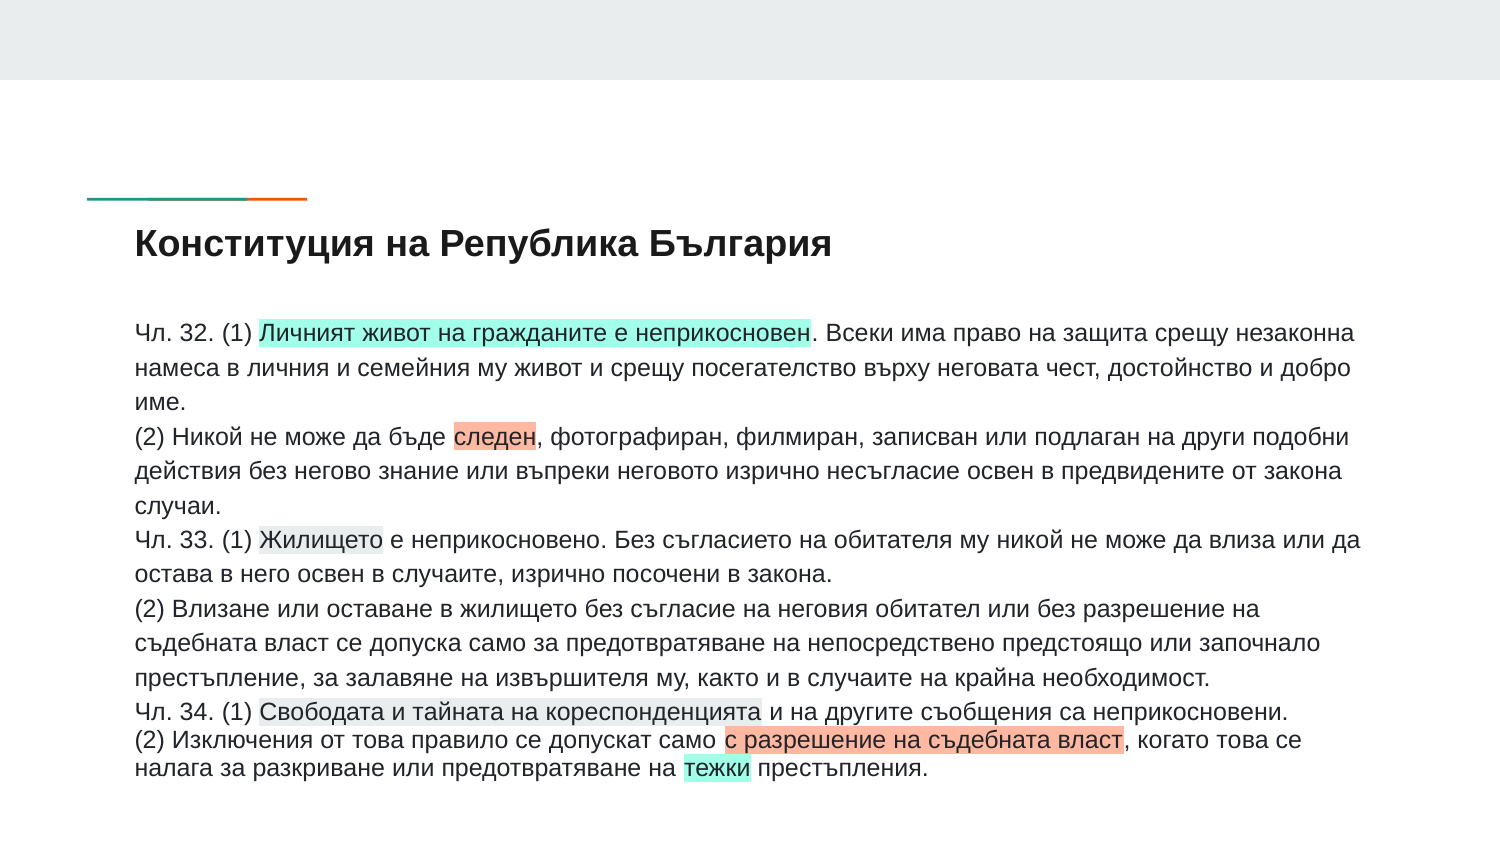

# Конституция на Република България
Чл. 32. (1) Личният живот на гражданите е неприкосновен. Всеки има право на защита срещу незаконна намеса в личния и семейния му живот и срещу посегателство върху неговата чест, достойнство и добро име.
(2) Никой не може да бъде следен, фотографиран, филмиран, записван или подлаган на други подобни действия без негово знание или въпреки неговото изрично несъгласие освен в предвидените от закона случаи.
Чл. 33. (1) Жилището е неприкосновено. Без съгласието на обитателя му никой не може да влиза или да остава в него освен в случаите, изрично посочени в закона.
(2) Влизане или оставане в жилището без съгласие на неговия обитател или без разрешение на съдебната власт се допуска само за предотвратяване на непосредствено предстоящо или започнало престъпление, за залавяне на извършителя му, както и в случаите на крайна необходимост.
Чл. 34. (1) Свободата и тайната на кореспонденцията и на другите съобщения са неприкосновени.
(2) Изключения от това правило се допускат само с разрешение на съдебната власт, когато това се налага за разкриване или предотвратяване на тежки престъпления.